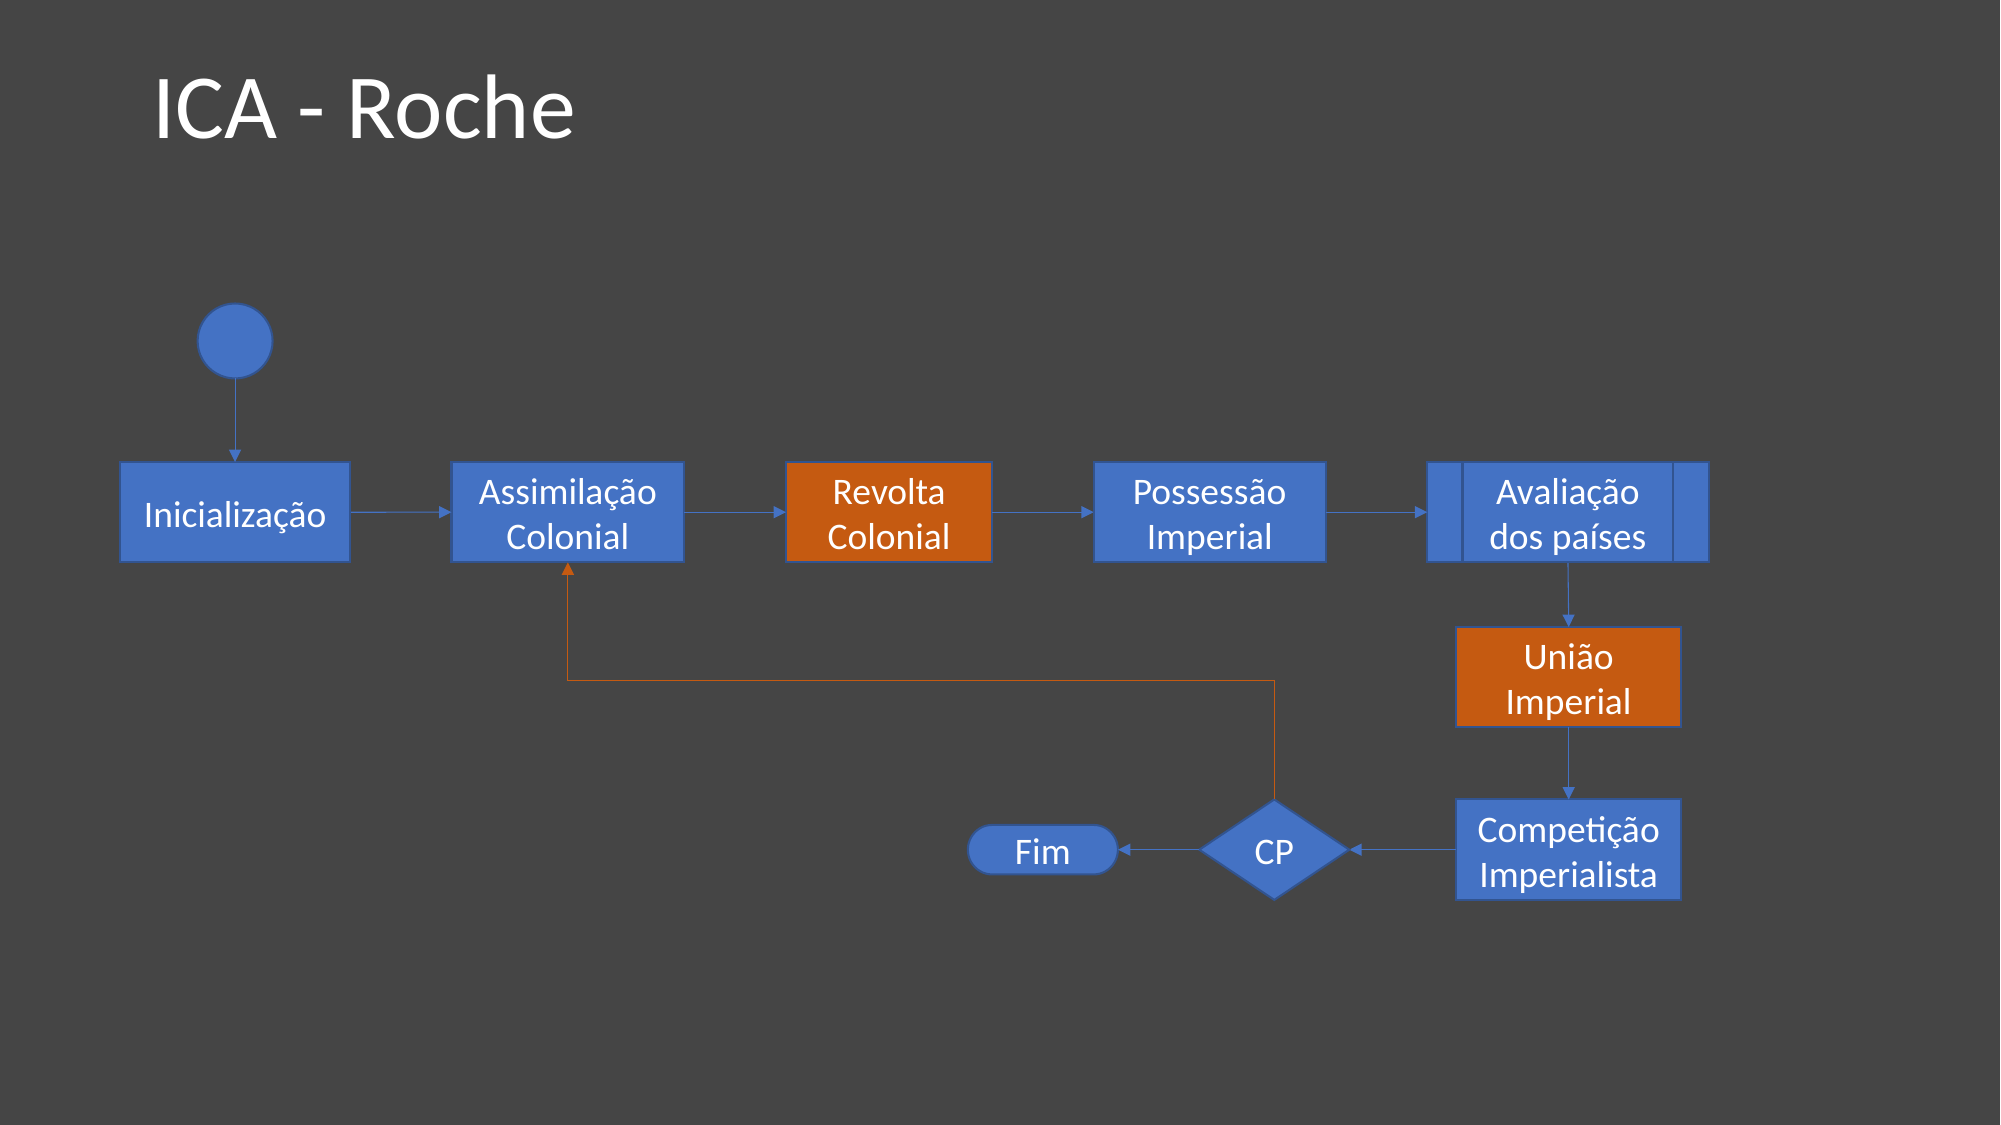

# ICA - Roche

Possessão Imperial
Inicialização
Assimilação Colonial
Revolta Colonial
Avaliação dos países
União Imperial
CP
Competição Imperialista
Fim